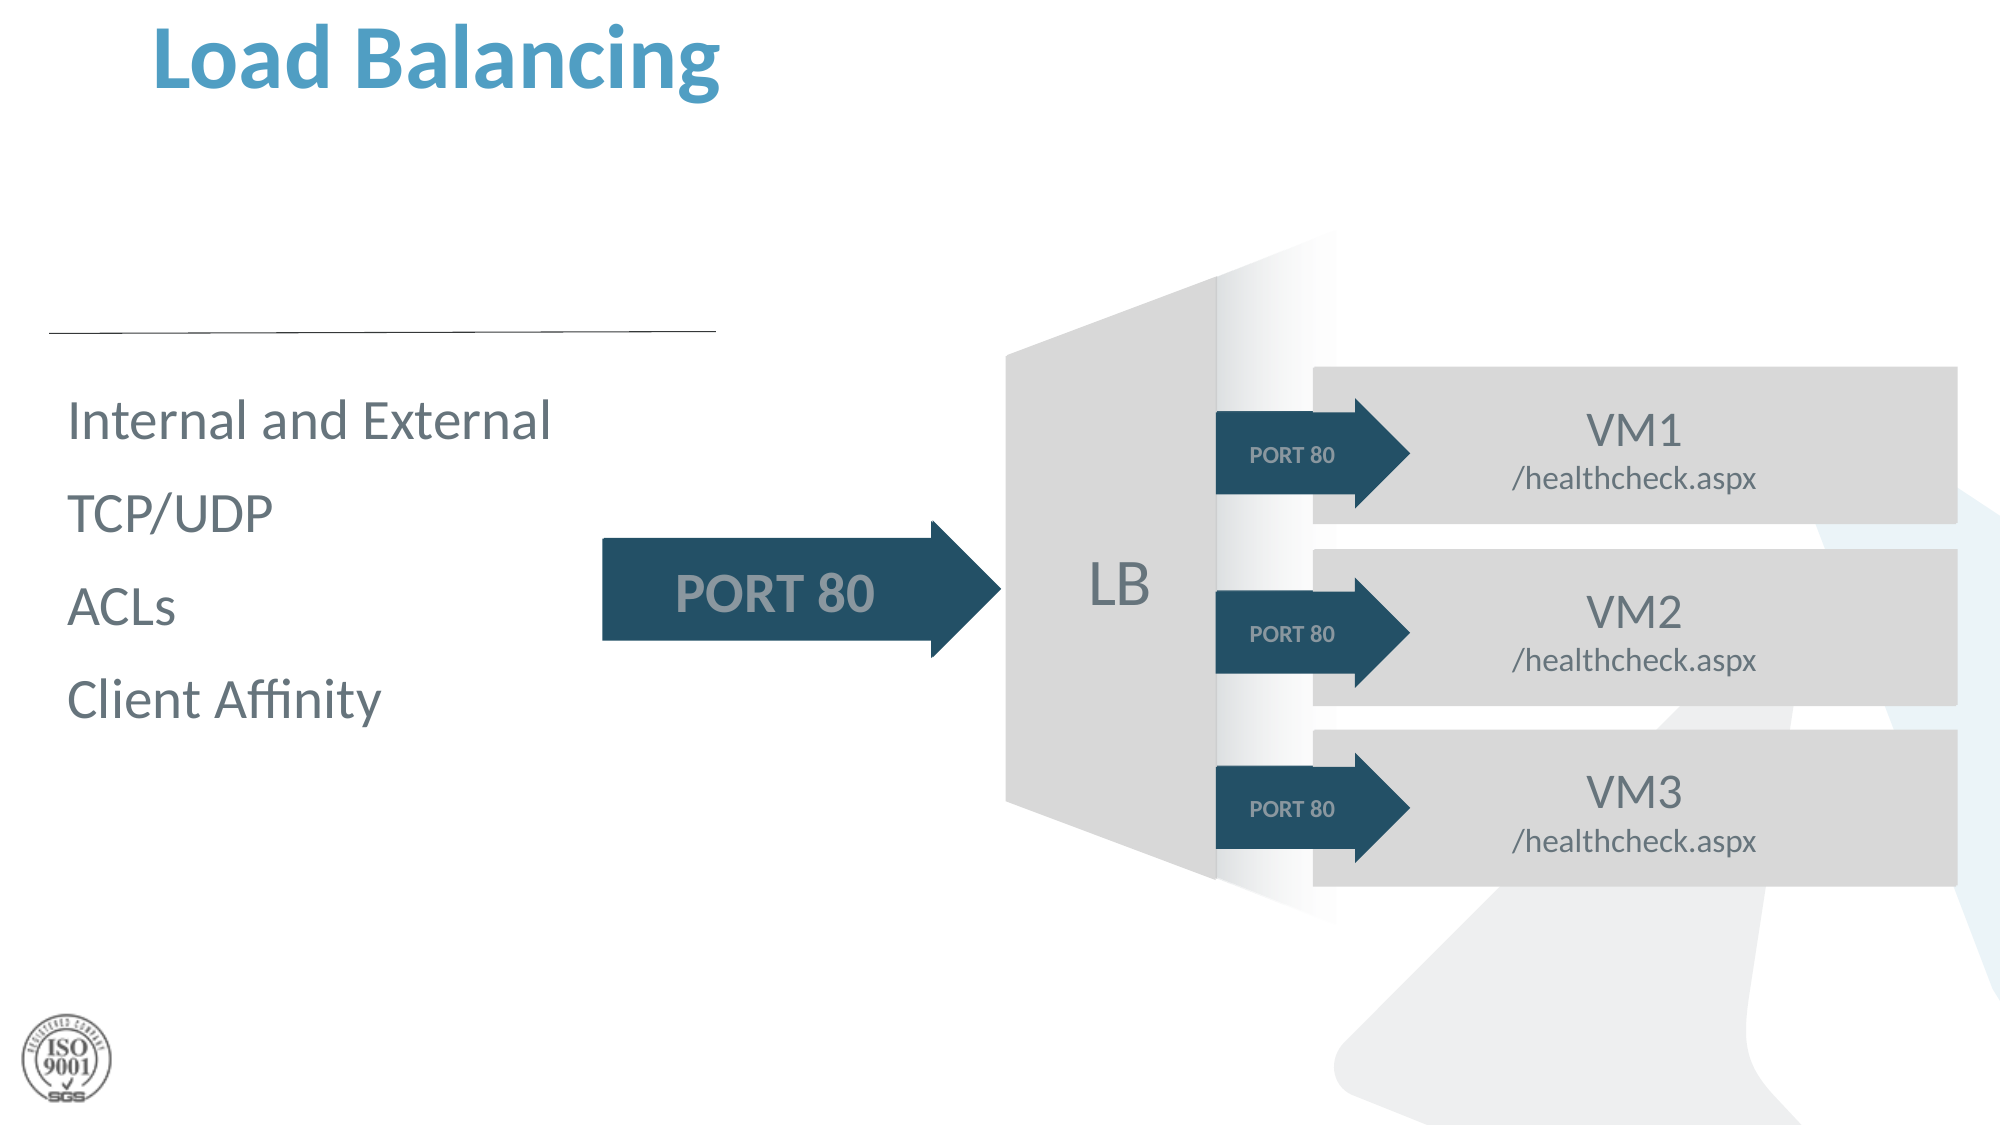

# Load Balancing

VM1
LBHTTP
Internal and External
TCP/UDP
ACLs
Client Affinity
VM1
/healthcheck.aspx
PORT 80
PORT 80

LB

LB
PORT 80
PORT 80
VM2
LBHTTP
VM2
/healthcheck.aspx
PORT 80
PORT 80
VM3
LBHTTP
VM3
/healthcheck.aspx
PORT 80
PORT 80